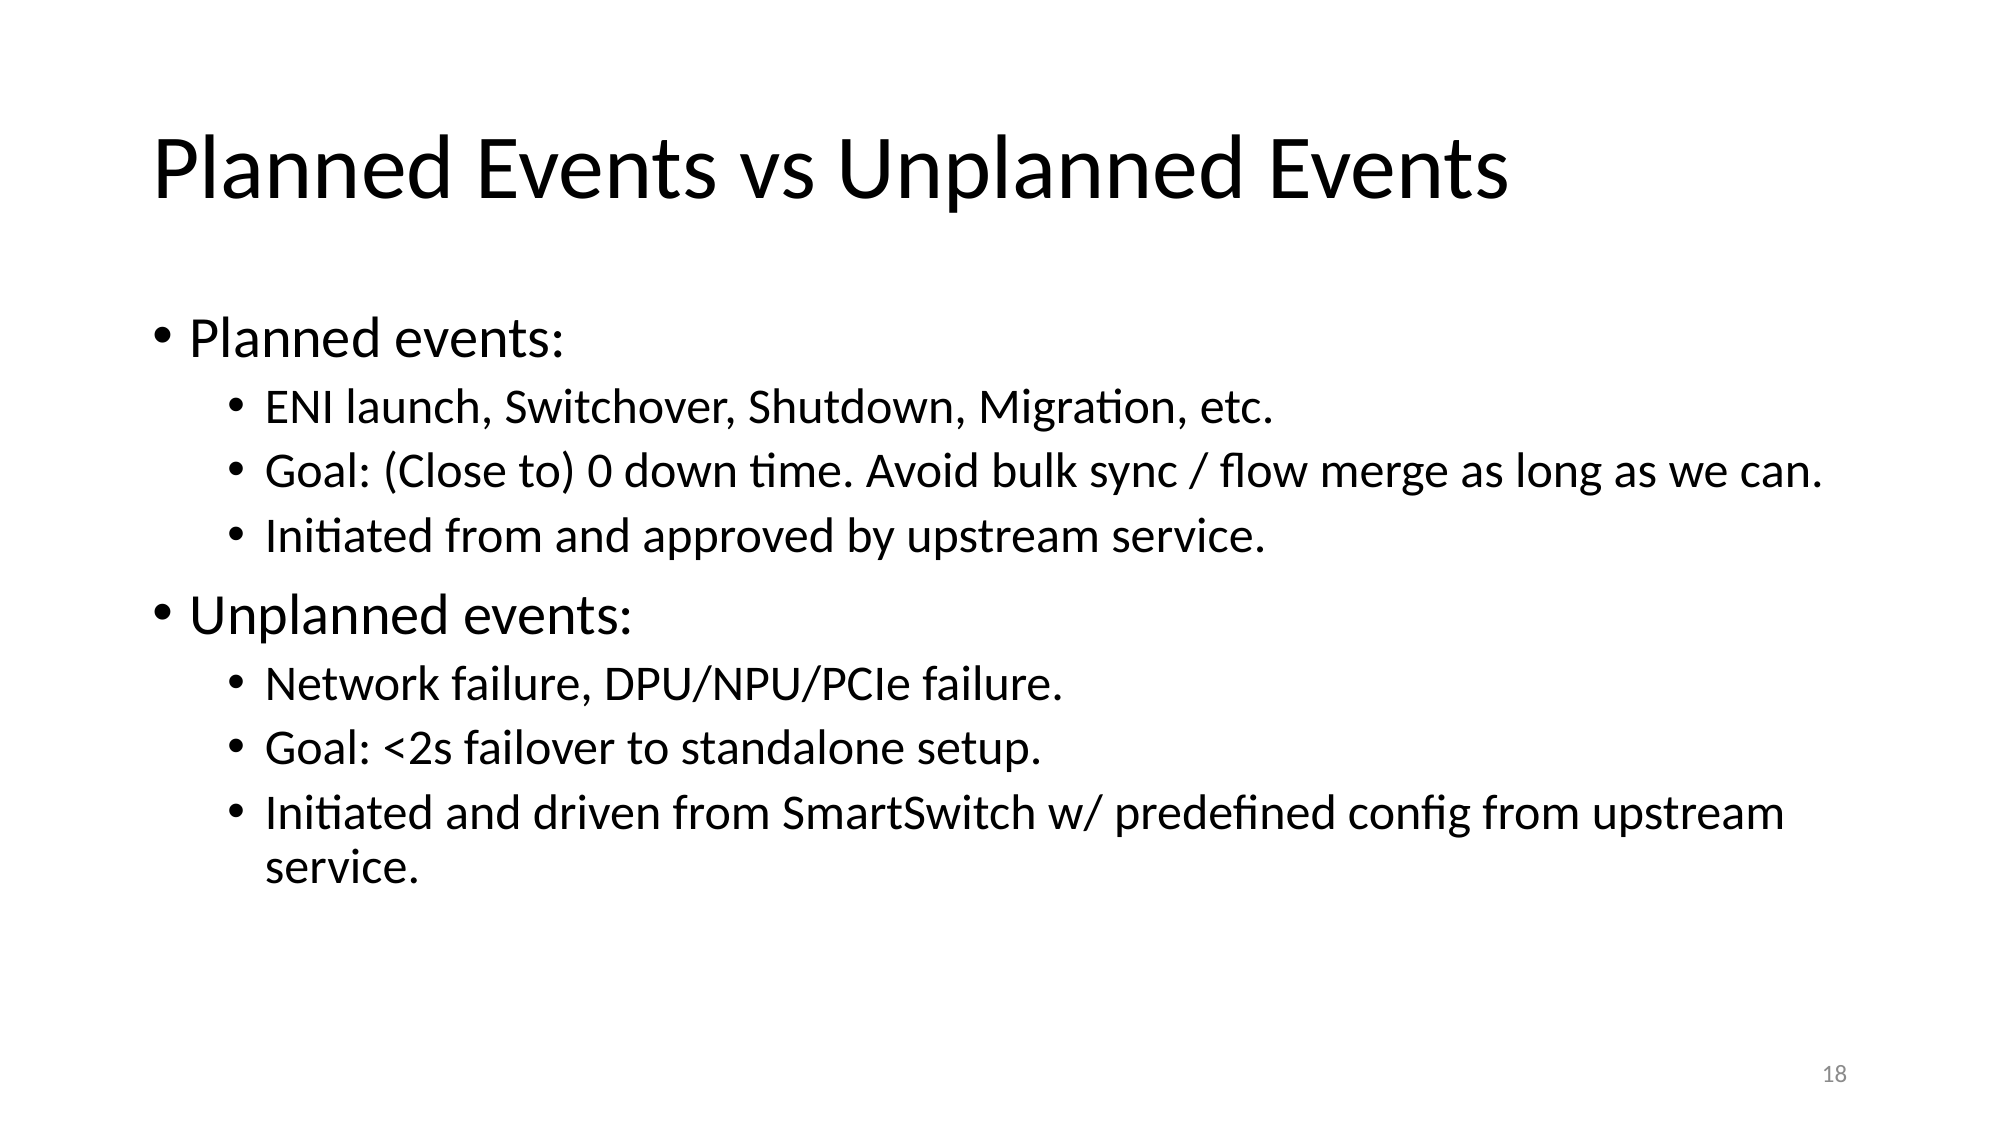

# Planned Events vs Unplanned Events
Planned events:
ENI launch, Switchover, Shutdown, Migration, etc.
Goal: (Close to) 0 down time. Avoid bulk sync / flow merge as long as we can.
Initiated from and approved by upstream service.
Unplanned events:
Network failure, DPU/NPU/PCIe failure.
Goal: <2s failover to standalone setup.
Initiated and driven from SmartSwitch w/ predefined config from upstream service.
18